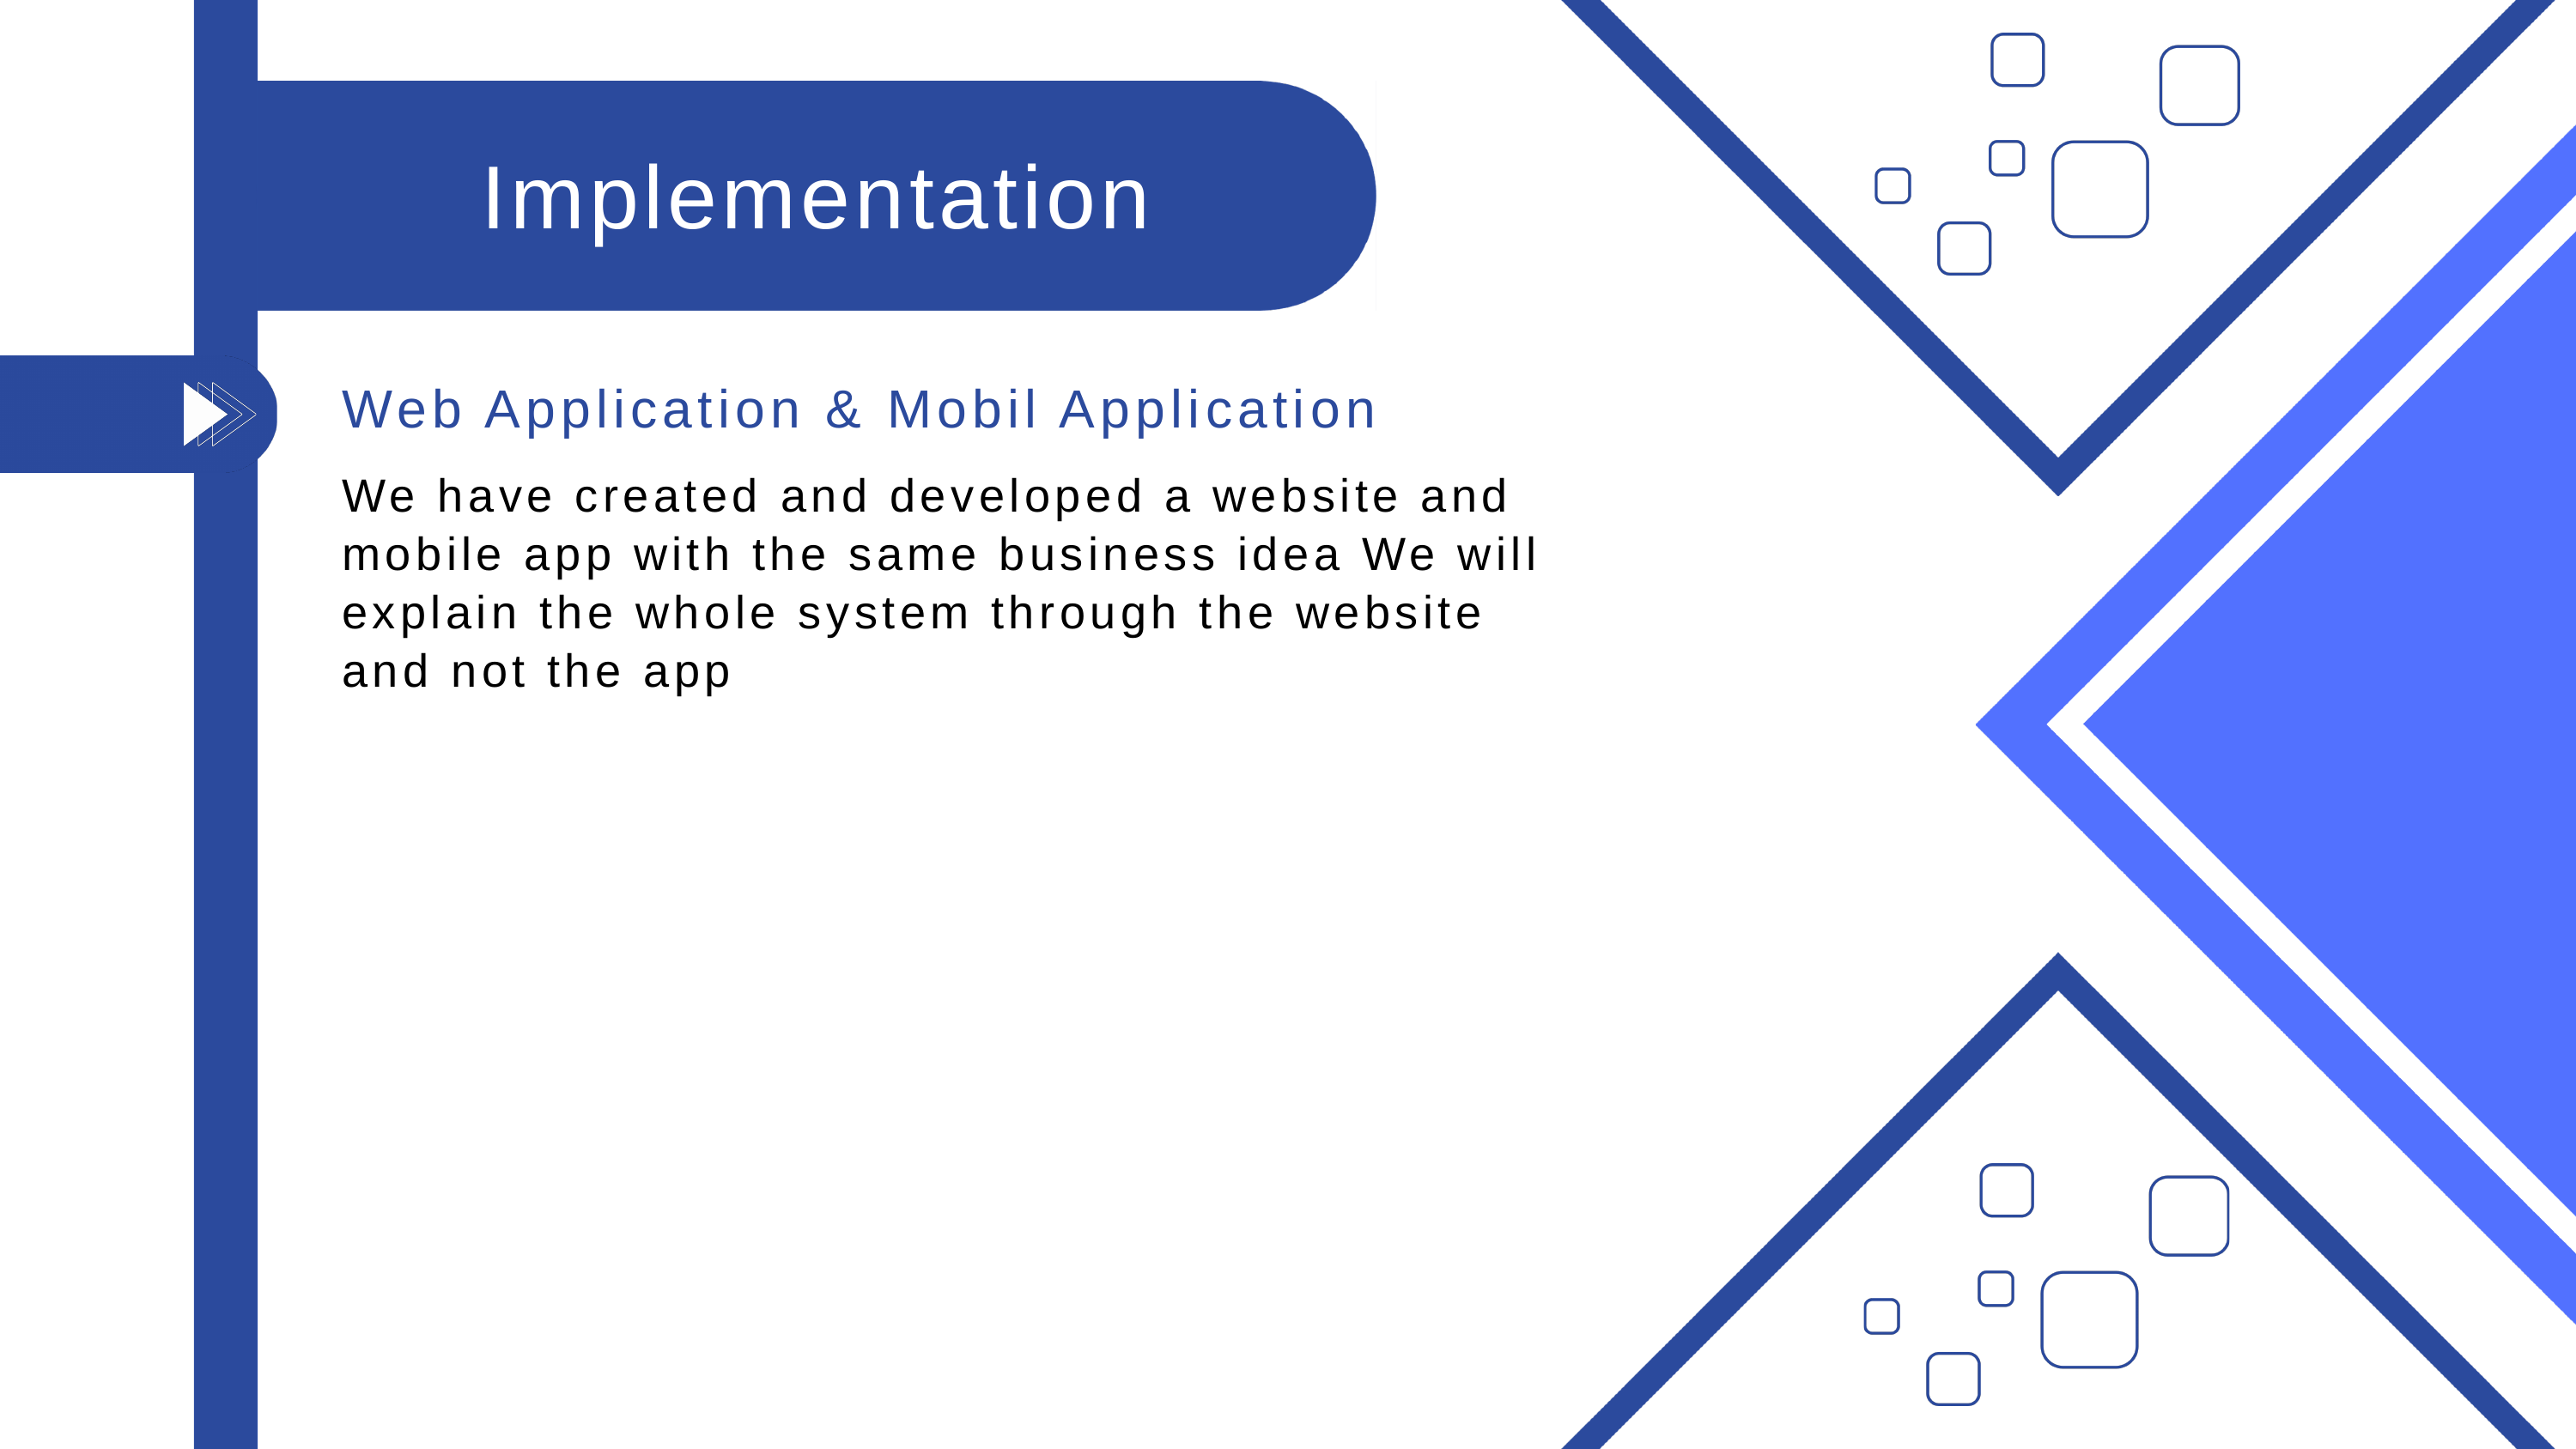

Implementation

Web Application & Mobil Application

We have created and developed a website and mobile app with the same business idea We will explain the whole system through the website and not the app